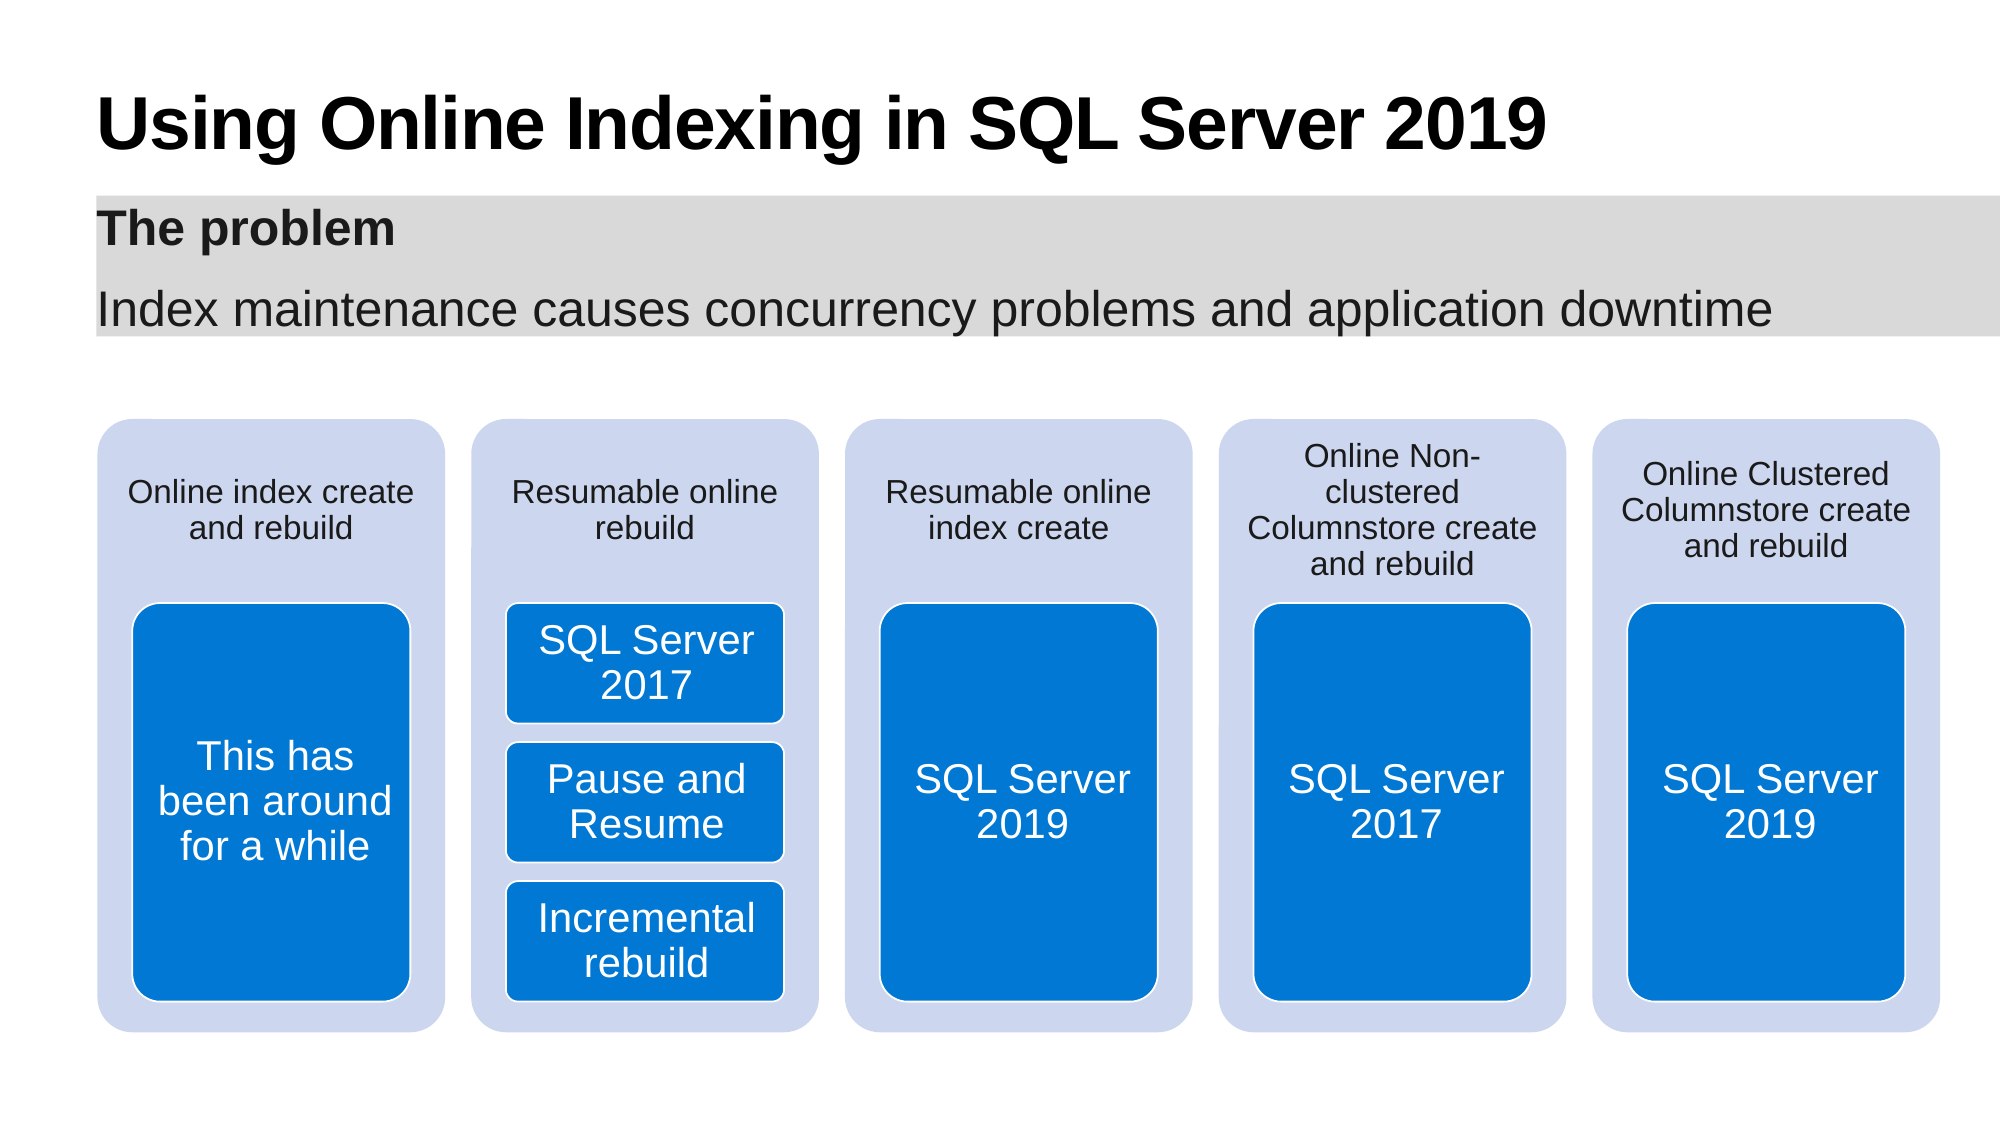

# Using Online Indexing in SQL Server 2019
The problem
Index maintenance causes concurrency problems and application downtime
Online index create and rebuild
This has been around for a while
Resumable online rebuild
SQL Server 2017
Pause and Resume
Incremental rebuild
Resumable online index create
SQL Server 2019
Online Non-clustered Columnstore create and rebuild
SQL Server 2017
Online Clustered Columnstore create and rebuild
SQL Server 2019